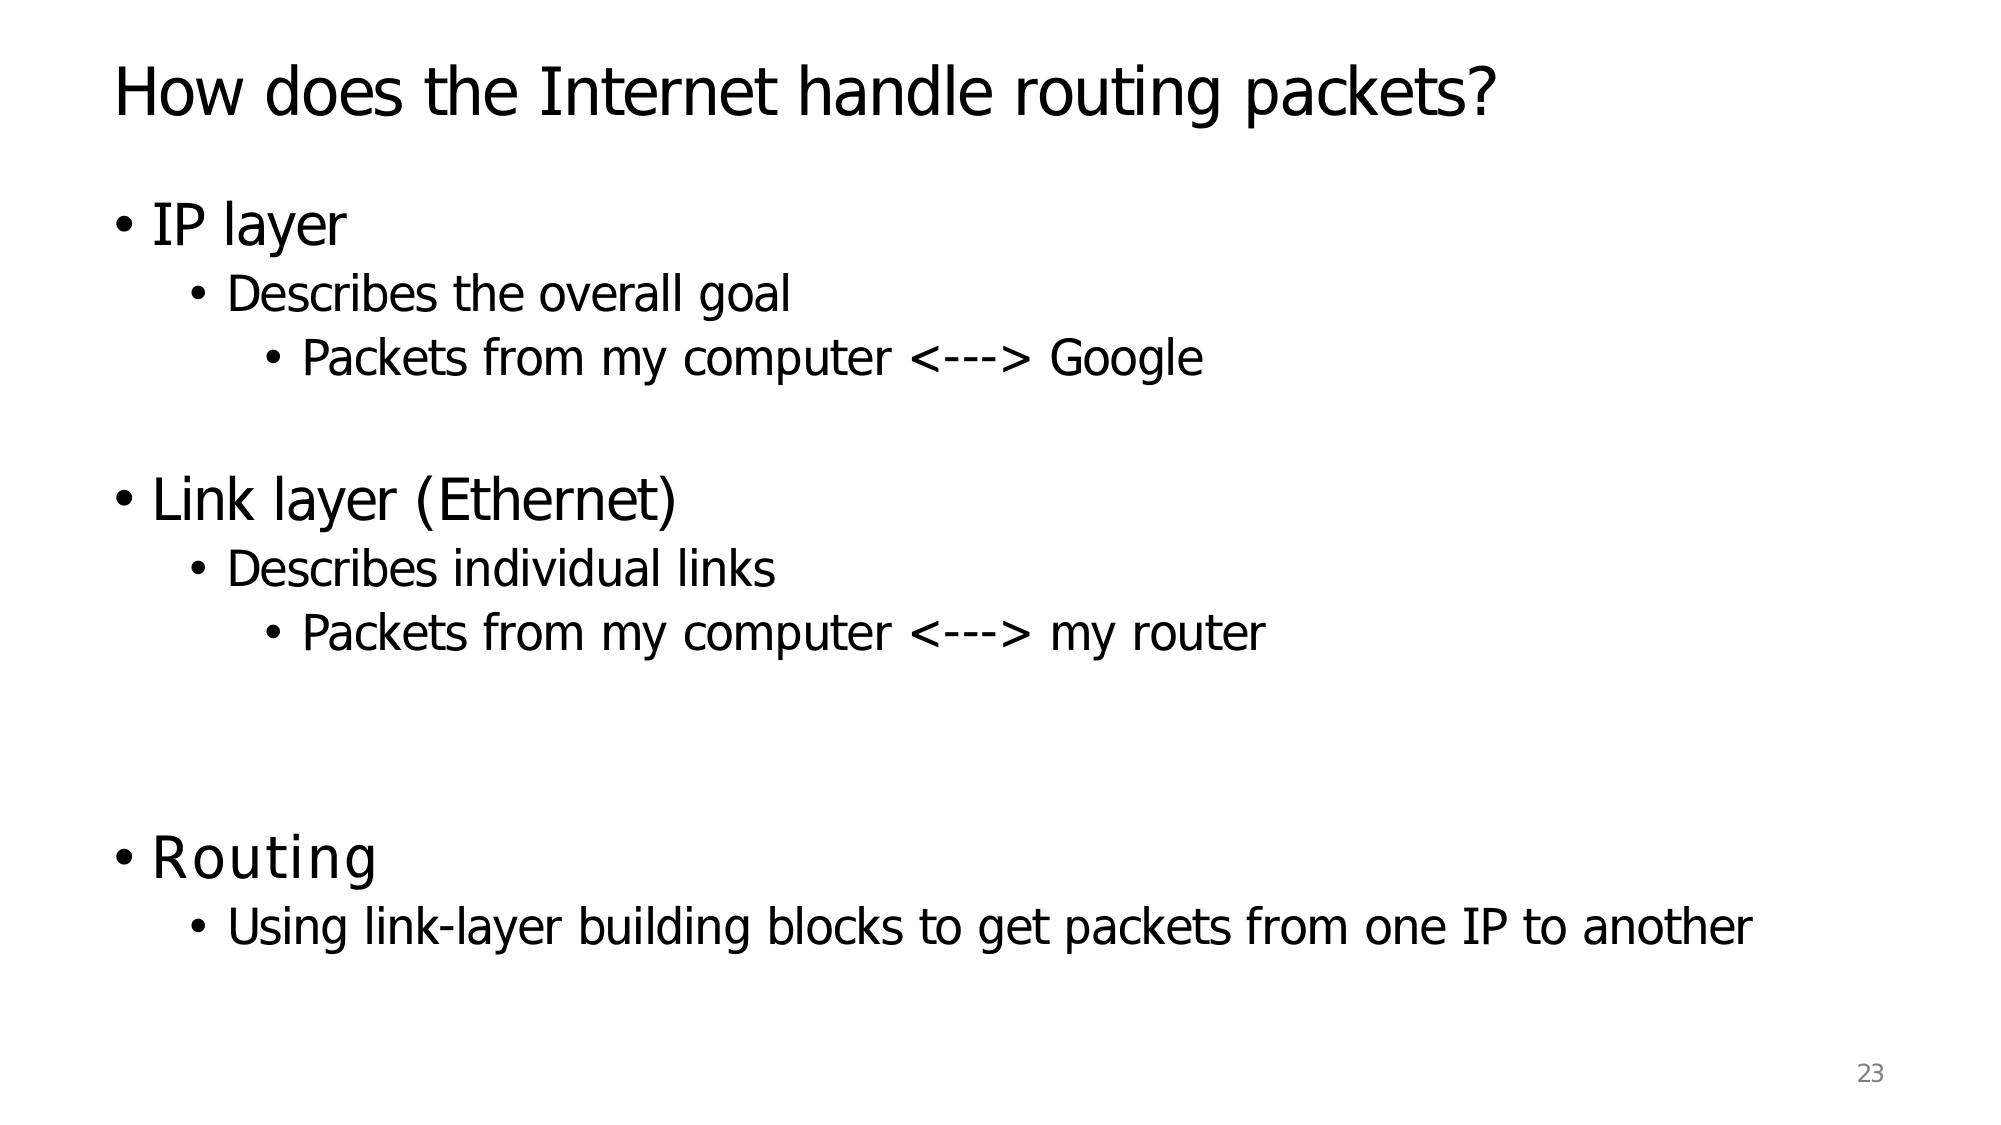

# How does the Internet handle routing packets?
IP layer
Describes the overall goal
Packets from my computer <---> Google
Link layer (Ethernet)
Describes individual links
Packets from my computer <---> my router

Routing
Using link-layer building blocks to get packets from one IP to another
23